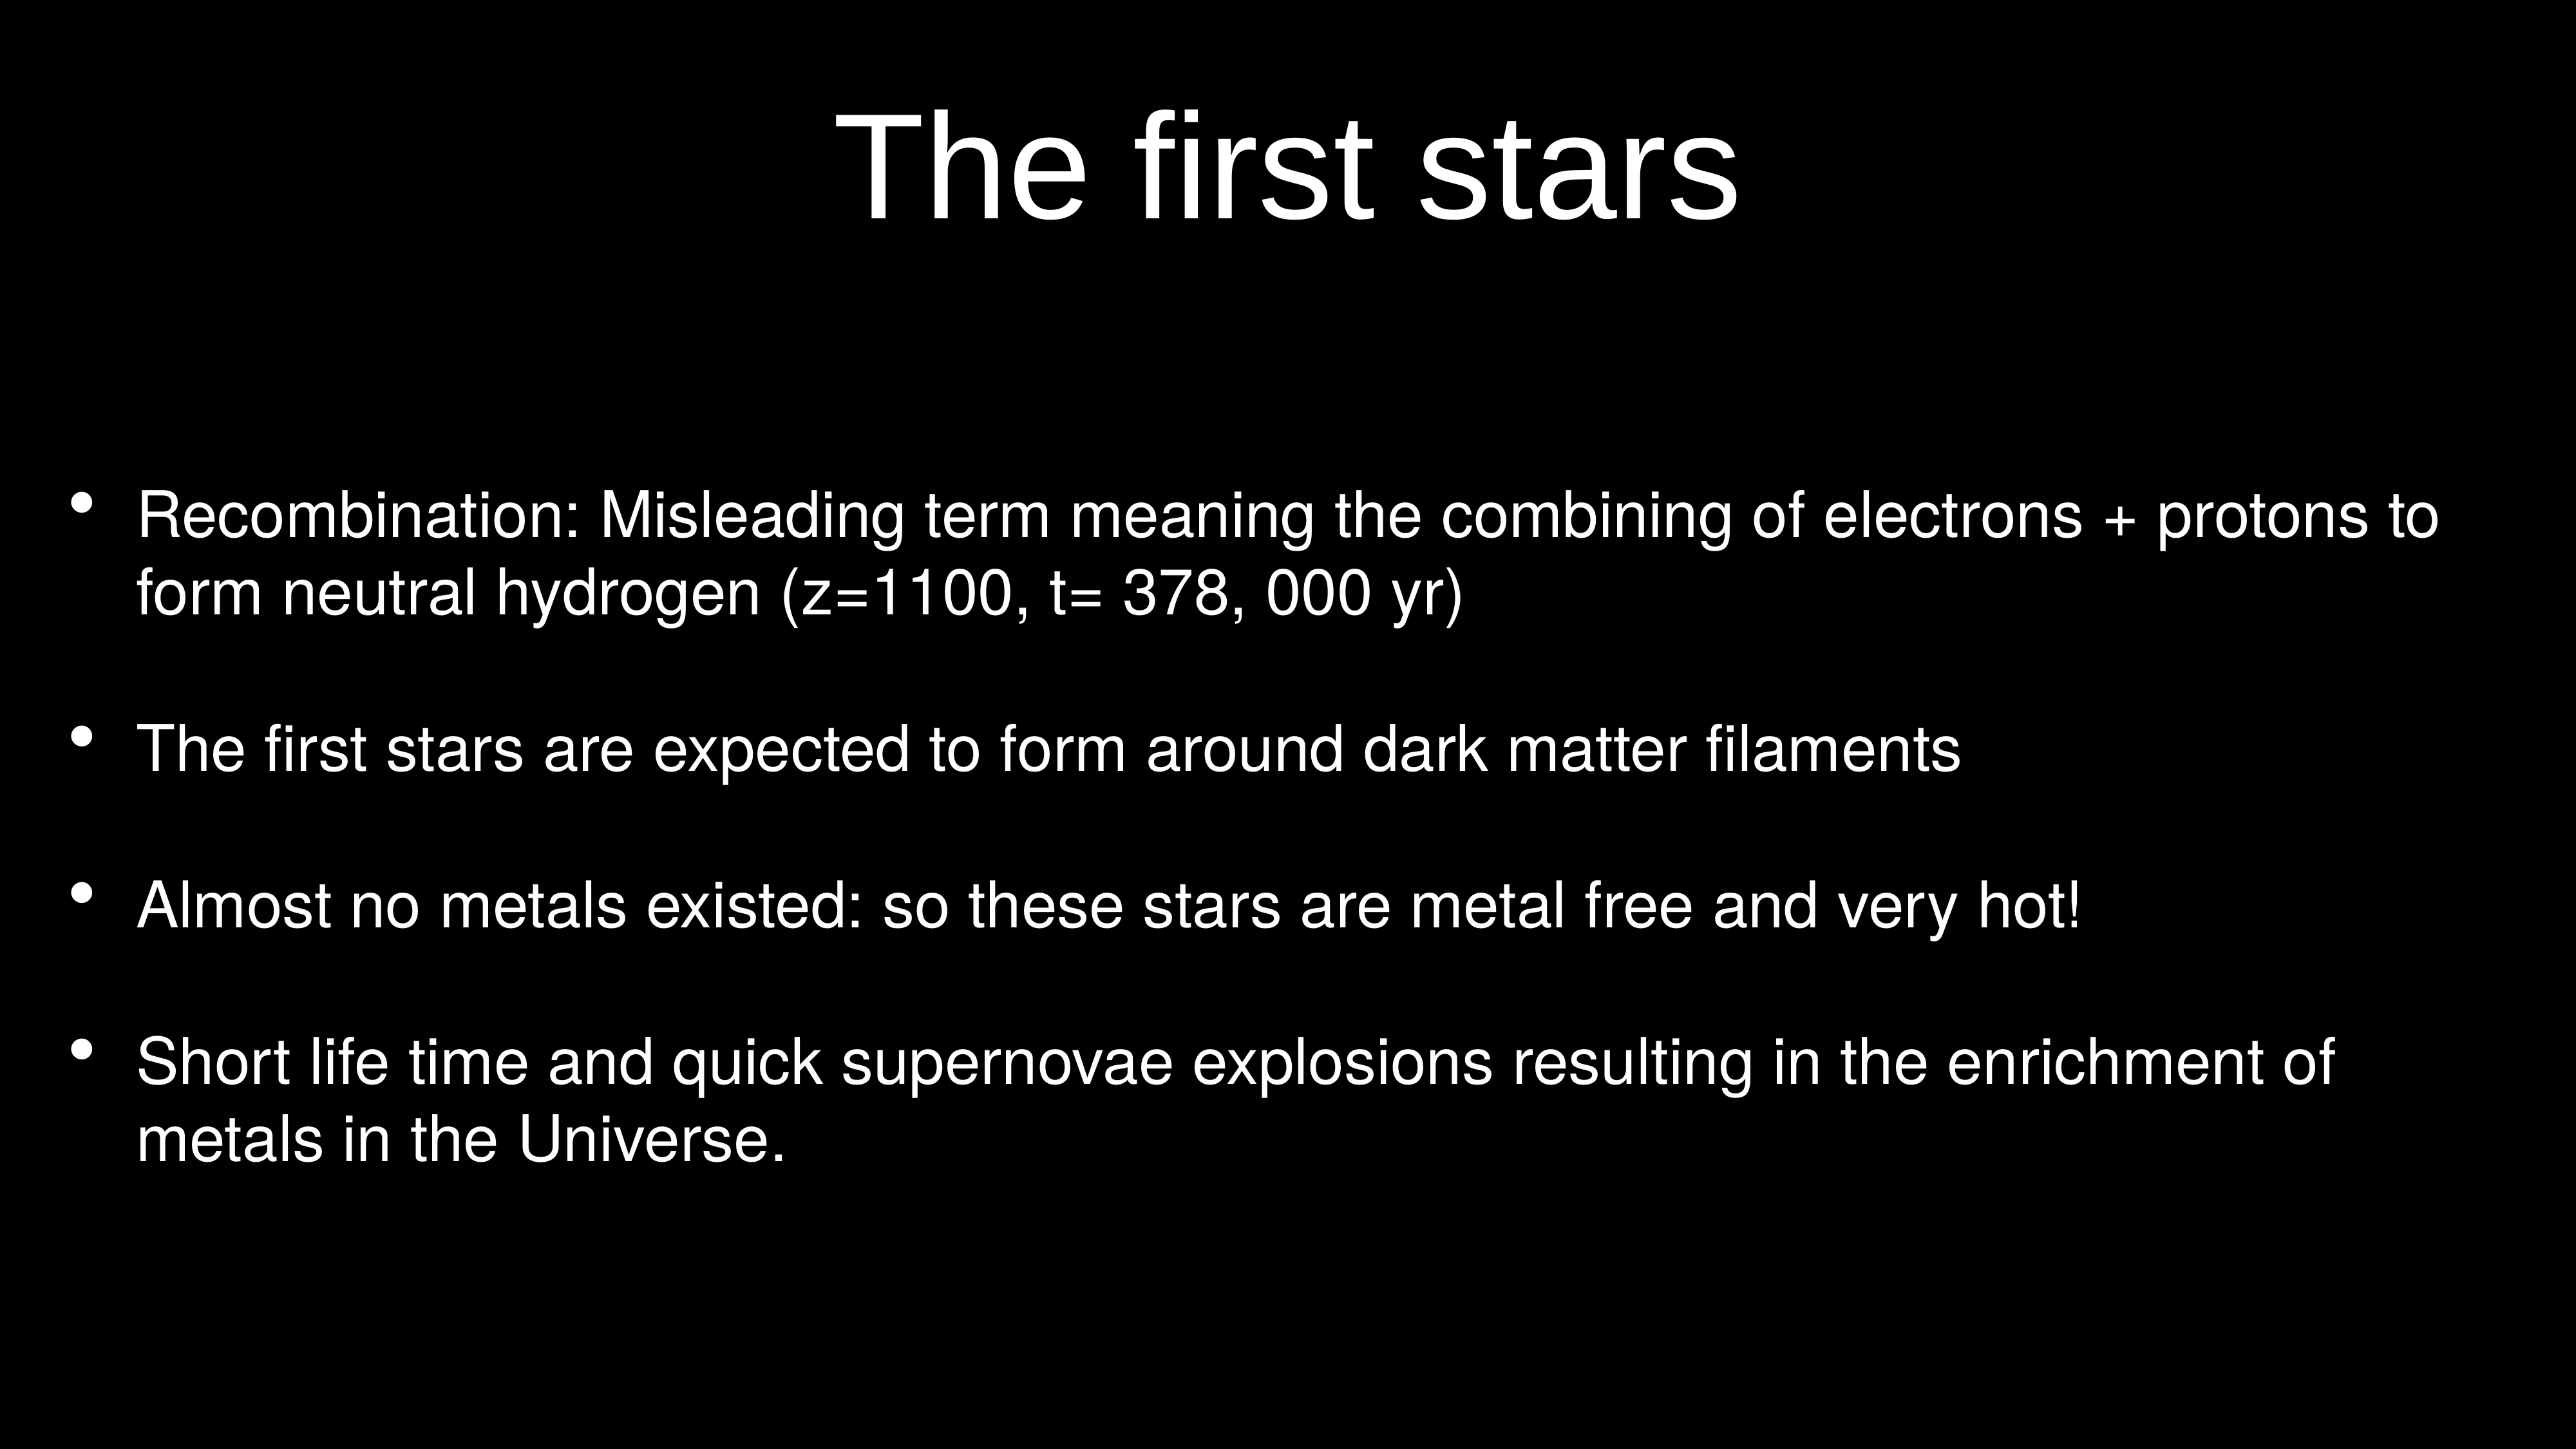

# The first stars
Recombination: Misleading term meaning the combining of electrons + protons to form neutral hydrogen (z=1100, t= 378, 000 yr)
The first stars are expected to form around dark matter filaments
Almost no metals existed: so these stars are metal free and very hot!
Short life time and quick supernovae explosions resulting in the enrichment of metals in the Universe.